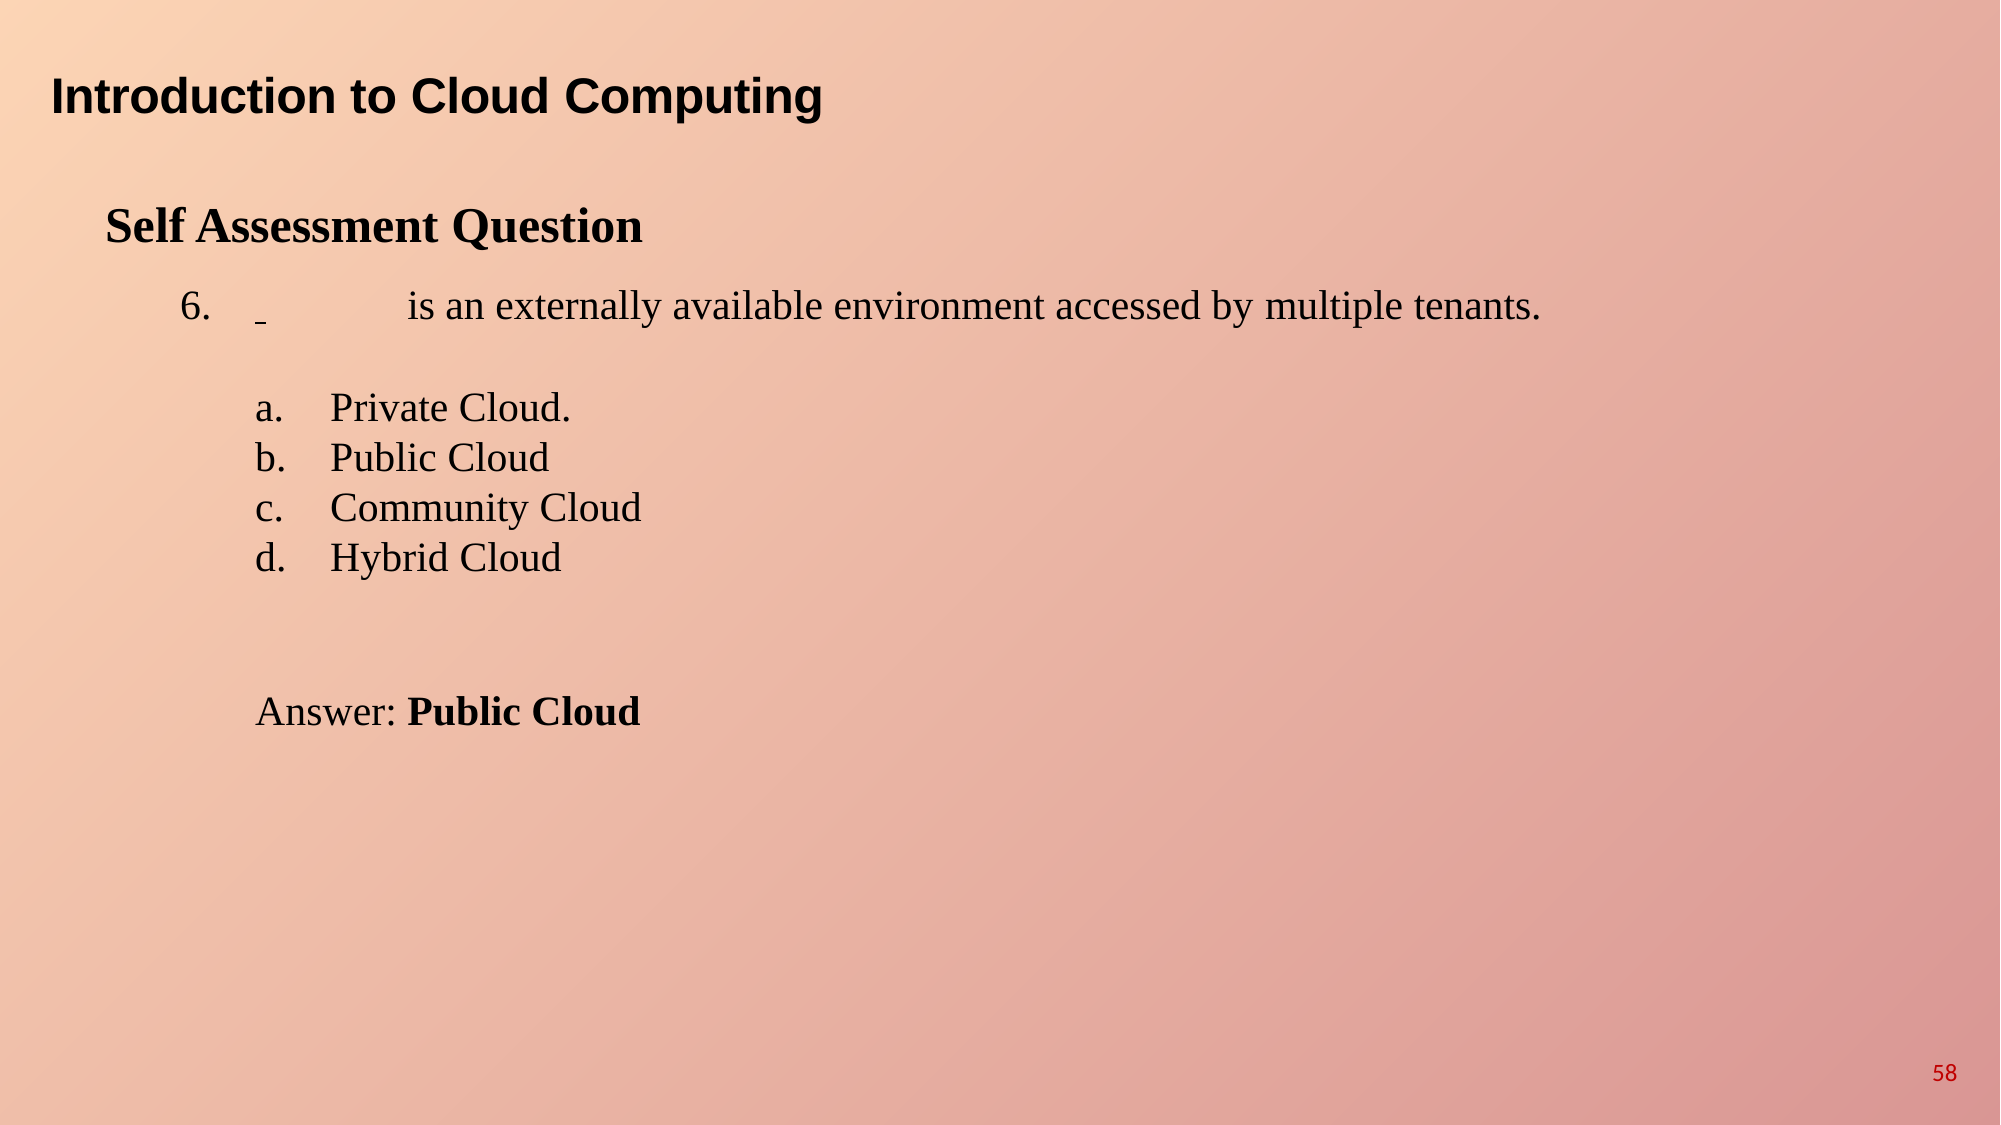

# Introduction to Cloud Computing
Self Assessment Question
 	is an externally available environment accessed by multiple tenants.

Private Cloud.
Public Cloud
Community Cloud
Hybrid Cloud

Answer: Public Cloud
58